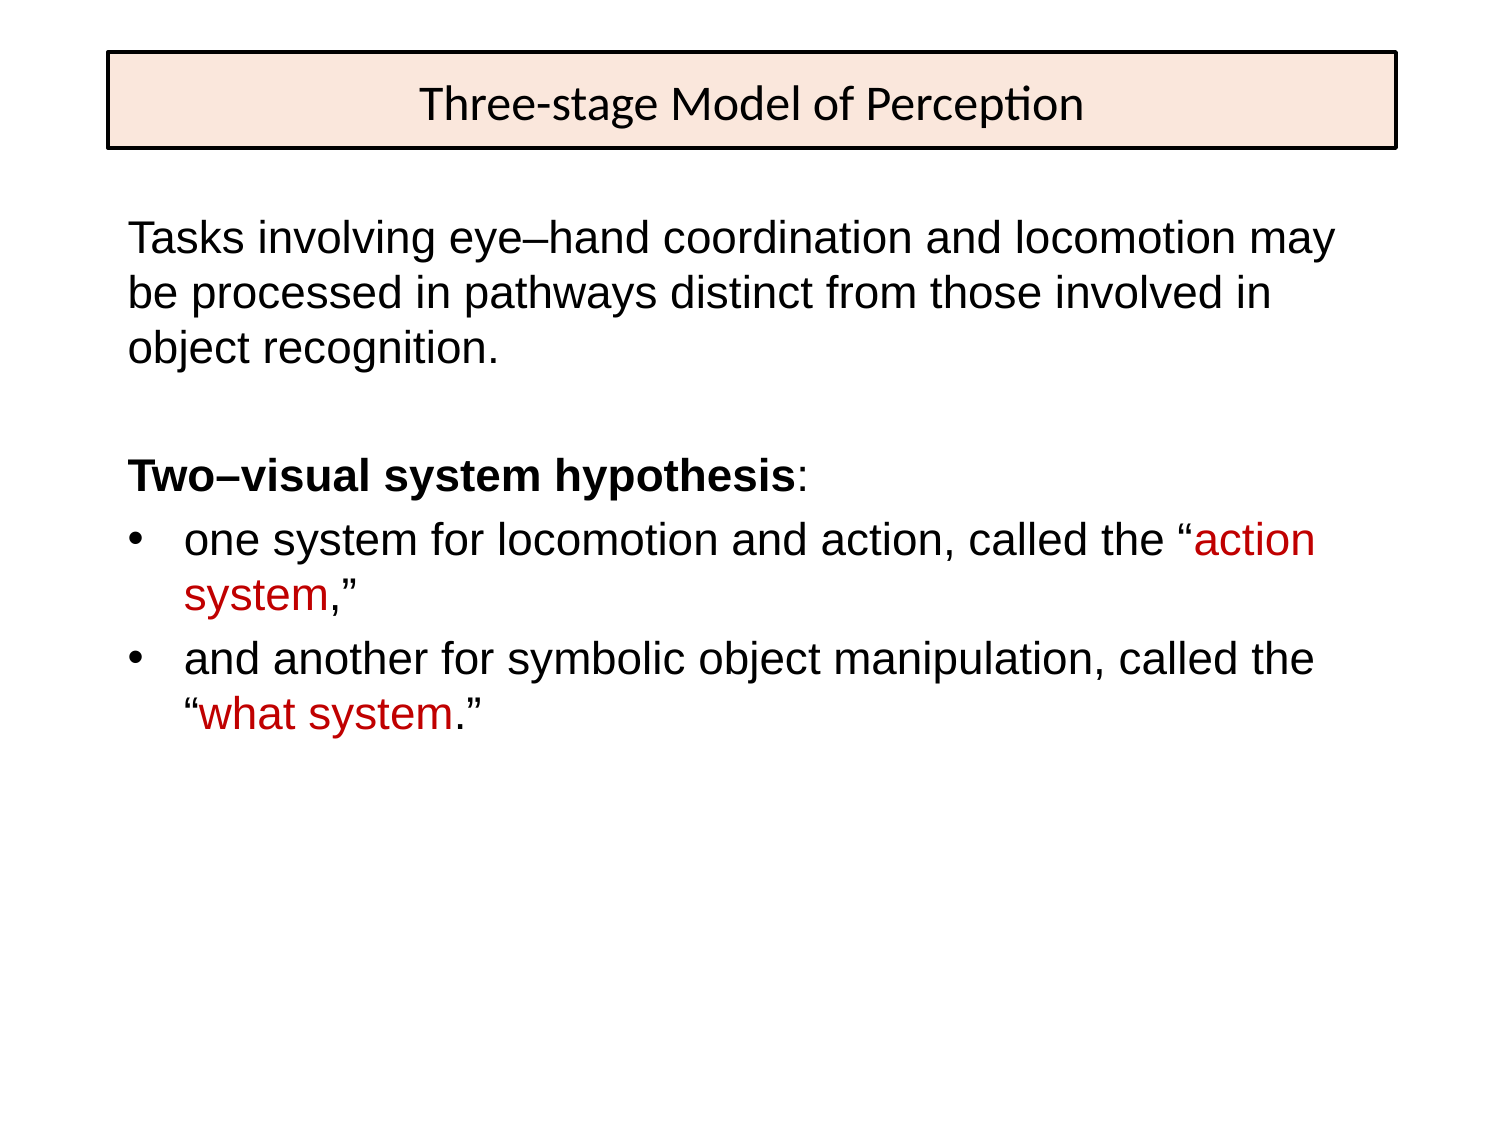

# Three-stage Model of Perception
Tasks involving eye–hand coordination and locomotion may be processed in pathways distinct from those involved in object recognition.

Two–visual system hypothesis:
one system for locomotion and action, called the “action system,”
and another for symbolic object manipulation, called the “what system.”